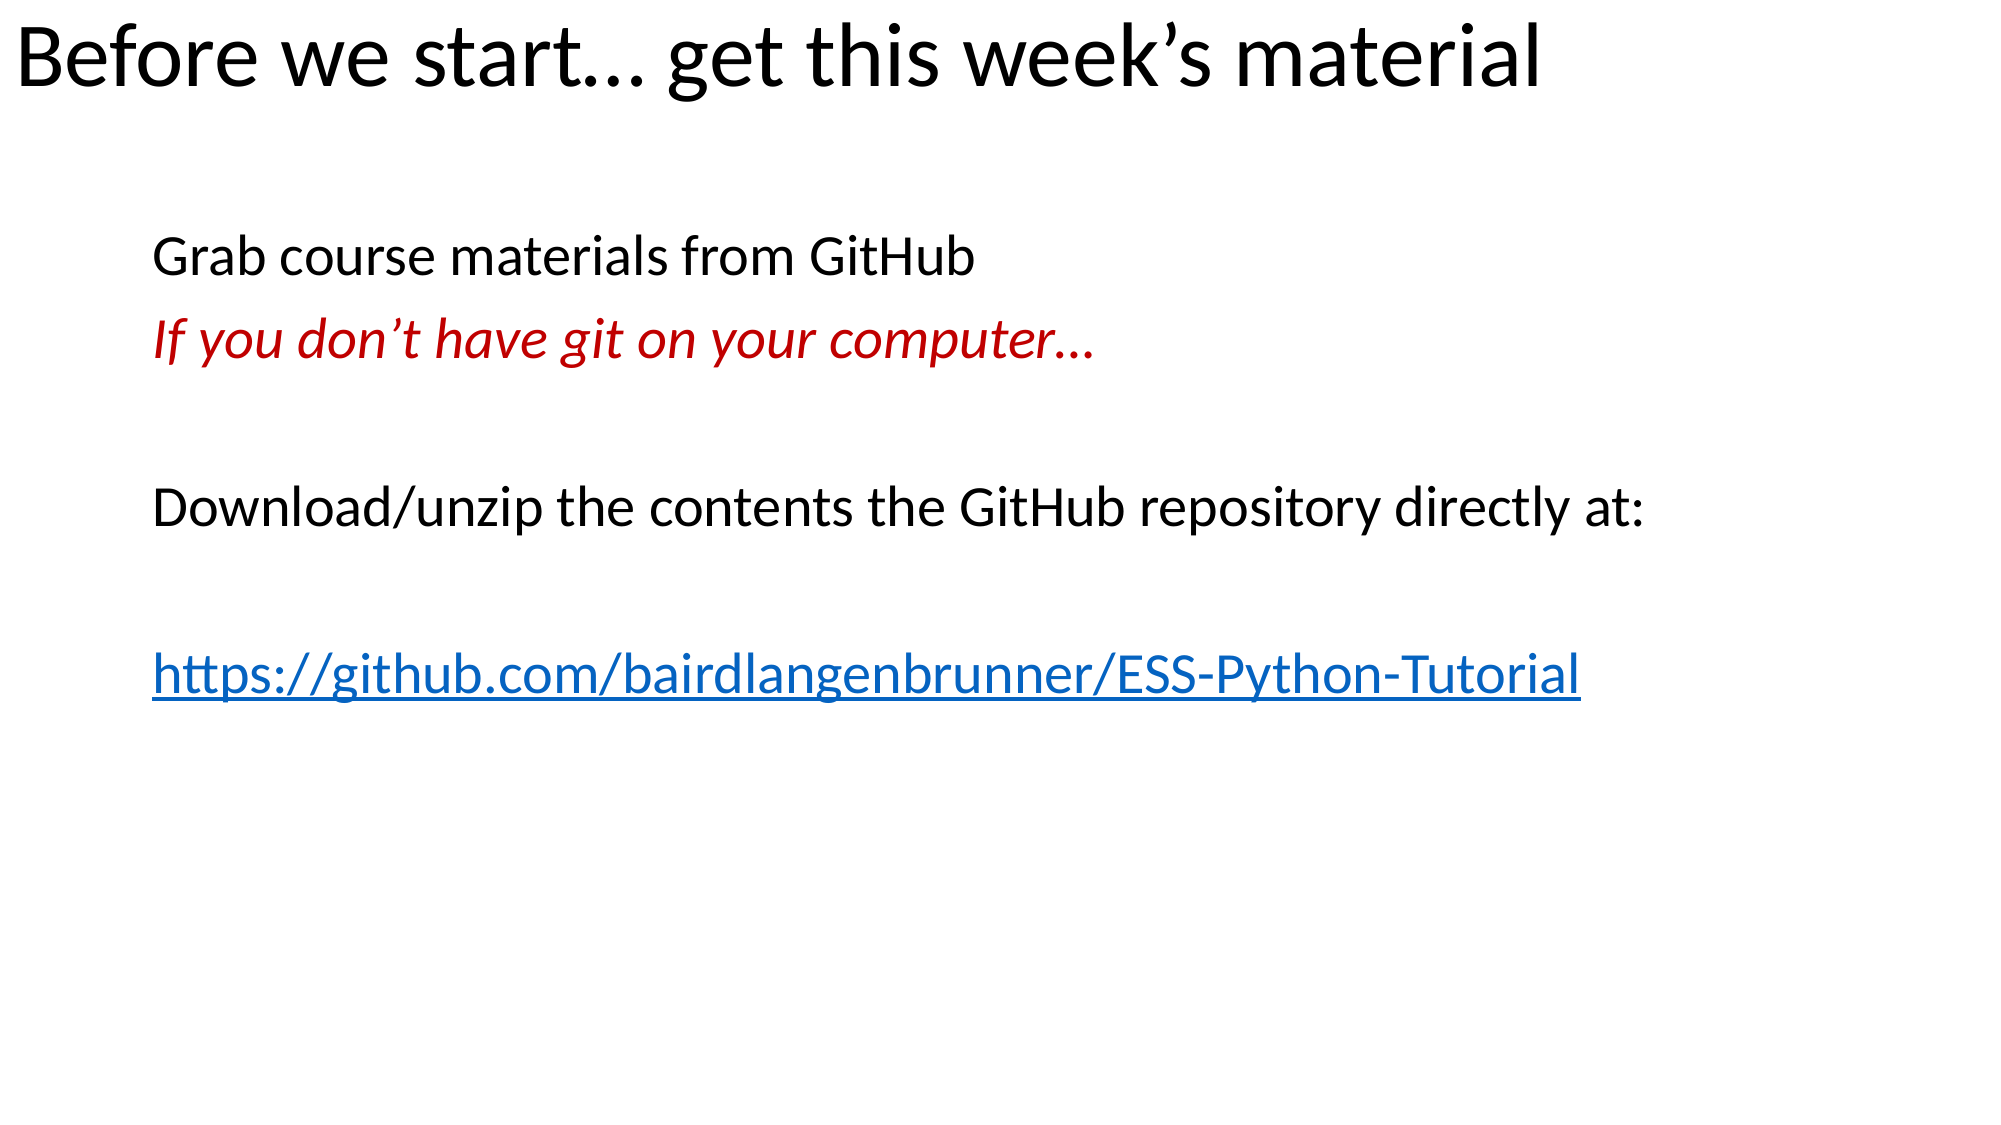

# Before we start… get this week’s material
Grab course materials from GitHub
If you don’t have git on your computer…

Download/unzip the contents the GitHub repository directly at:

https://github.com/bairdlangenbrunner/ESS-Python-Tutorial